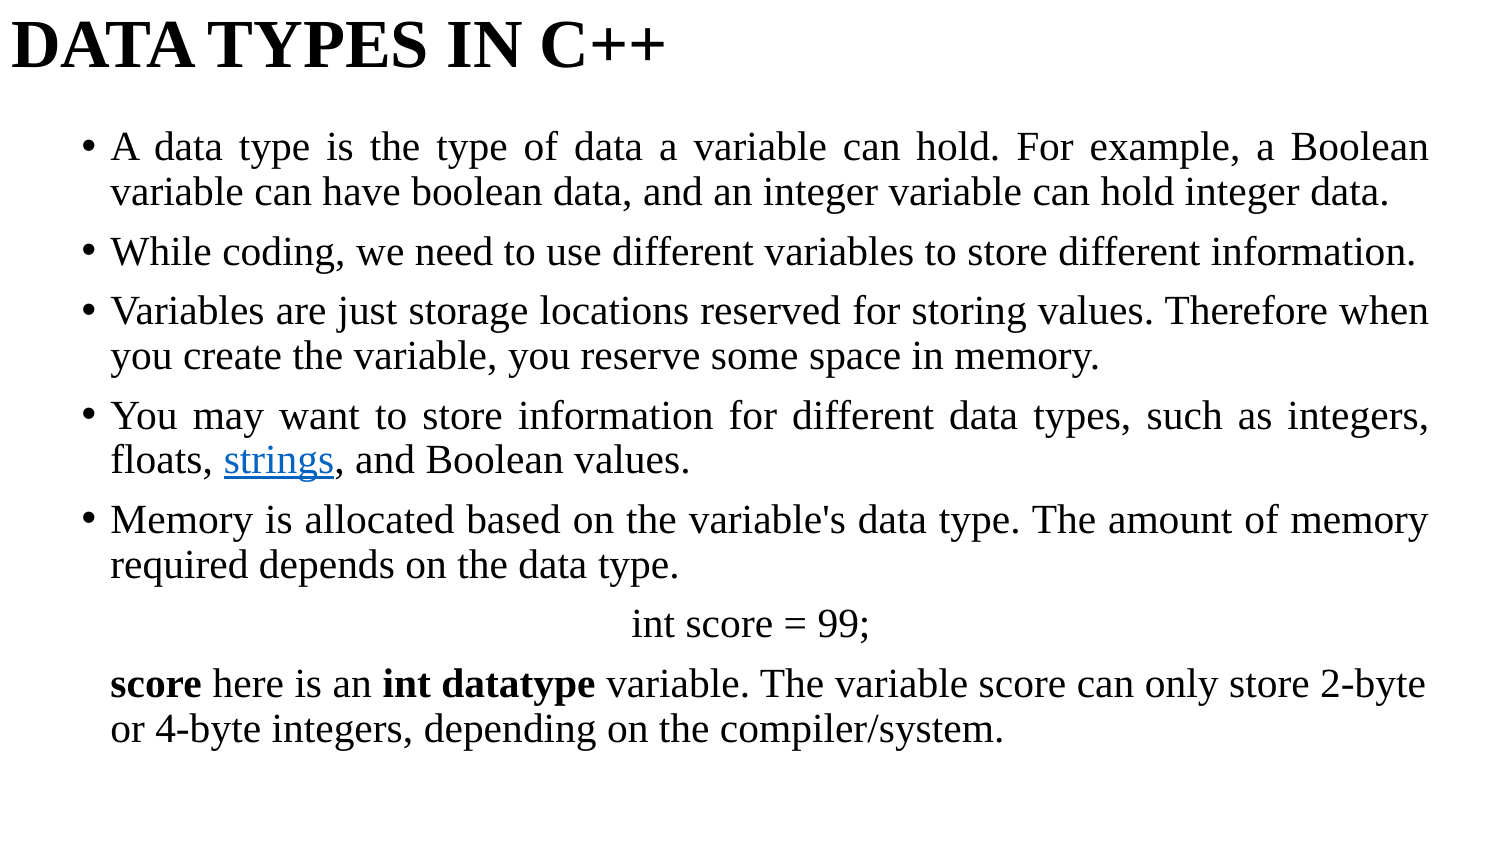

# DATA TYPES IN C++
A data type is the type of data a variable can hold. For example, a Boolean variable can have boolean data, and an integer variable can hold integer data.
While coding, we need to use different variables to store different information.
Variables are just storage locations reserved for storing values. Therefore when you create the variable, you reserve some space in memory.
You may want to store information for different data types, such as integers, floats, strings, and Boolean values.
Memory is allocated based on the variable's data type. The amount of memory required depends on the data type.
int score = 99;
	score here is an int datatype variable. The variable score can only store 2-byte or 4-byte integers, depending on the compiler/system.